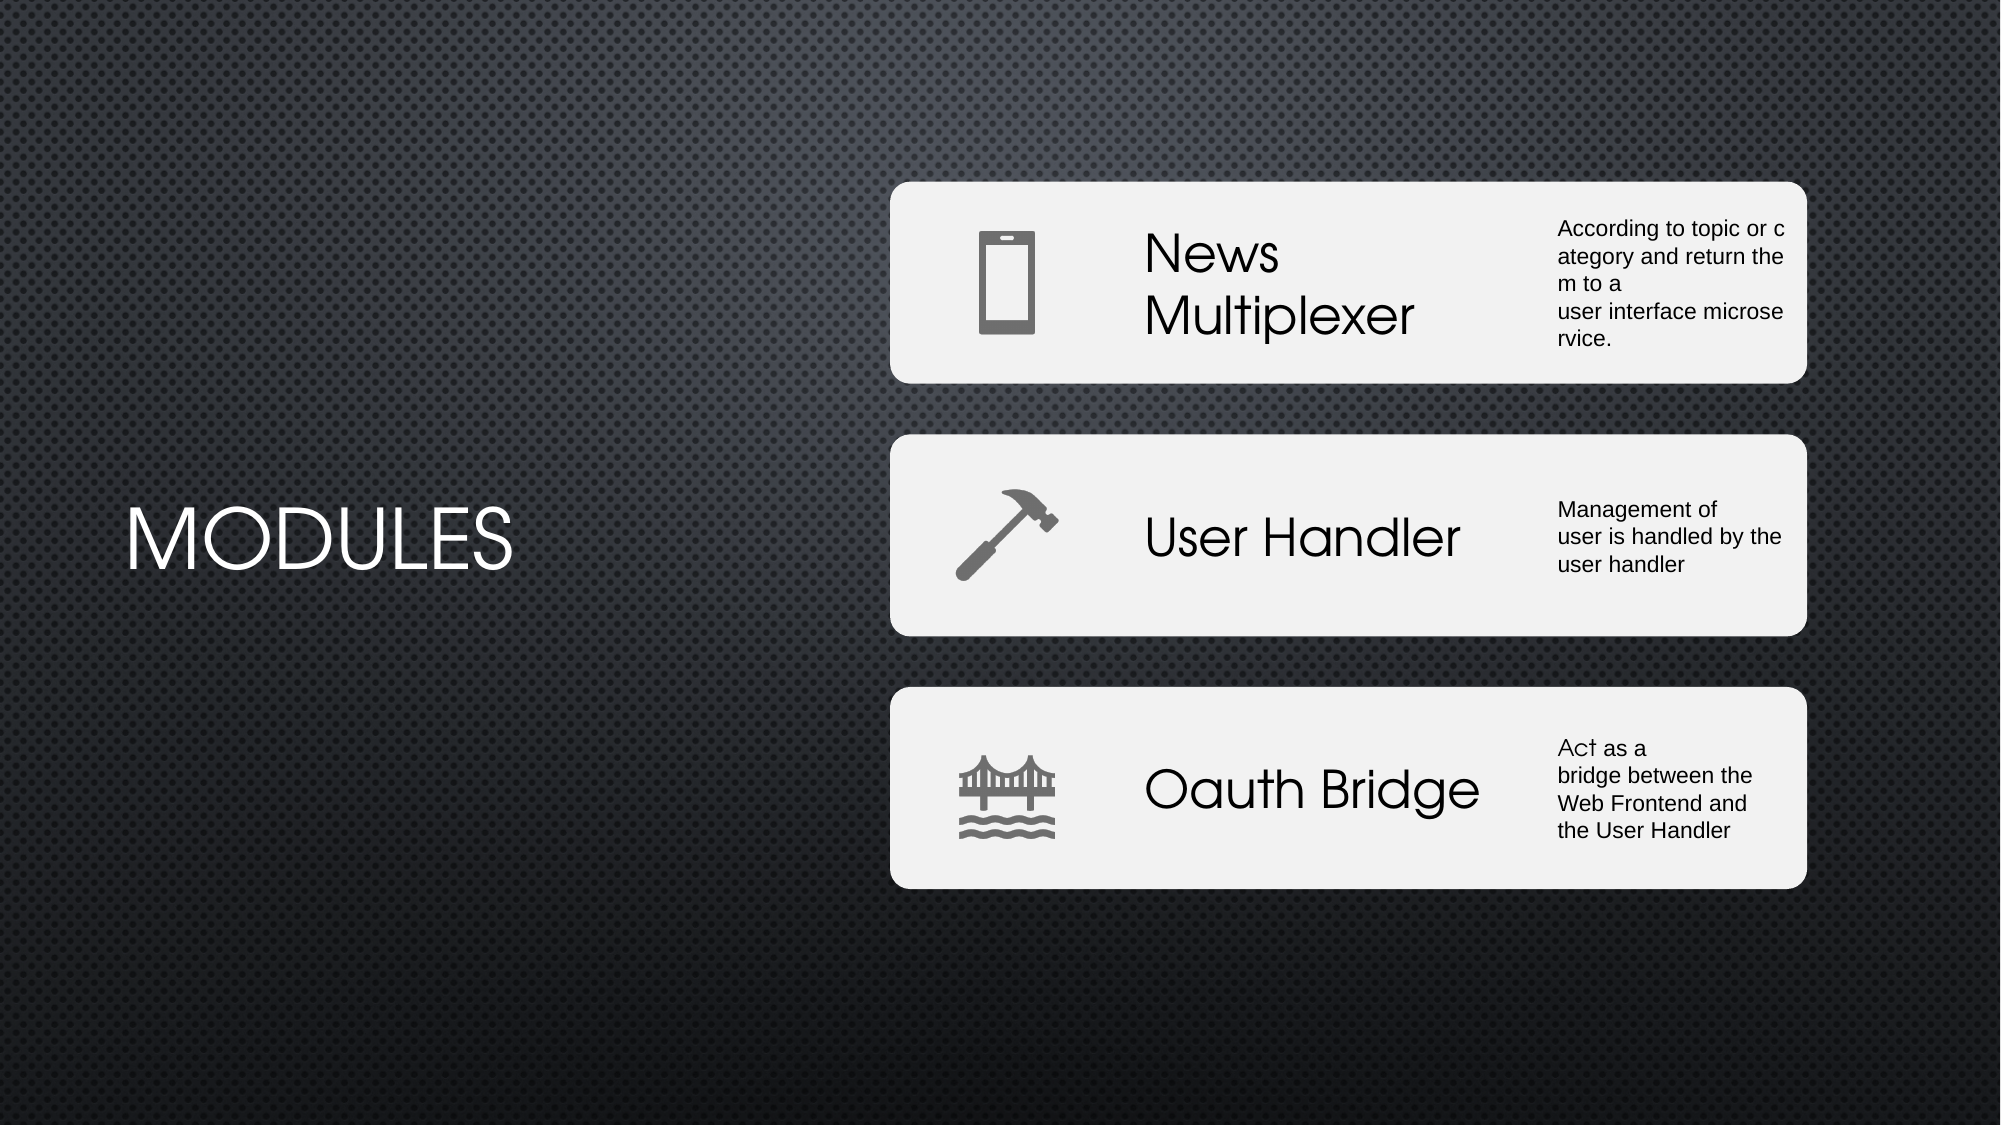

News Multiplexer
According to topic or category and return them to a user interface microservice.
User Handler
Management of user is handled by the user handler
Oauth Bridge
Act as a bridge between the Web Frontend and the User Handler
MODULES